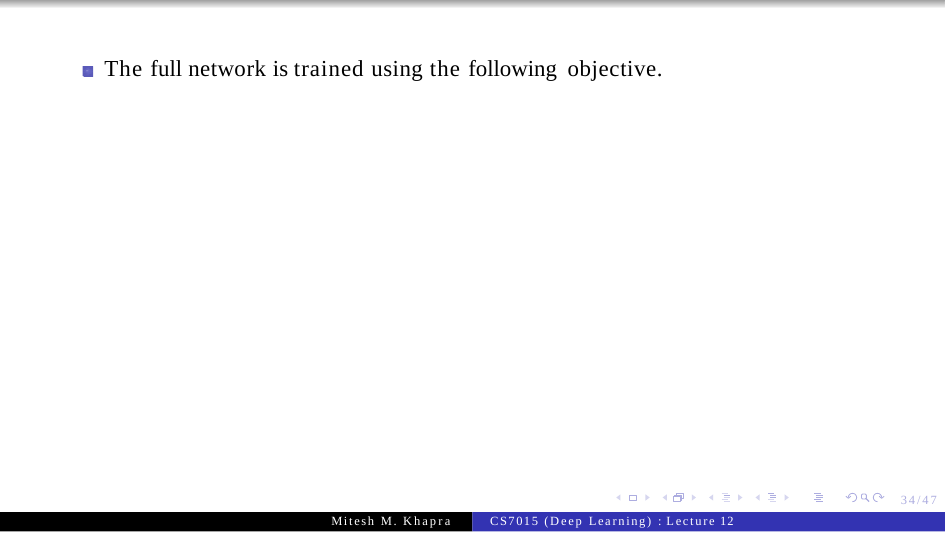

The full network is trained using the following objective.

34/47

Mitesh M. Khapra
CS7015 (Deep Learning) : Lecture 12